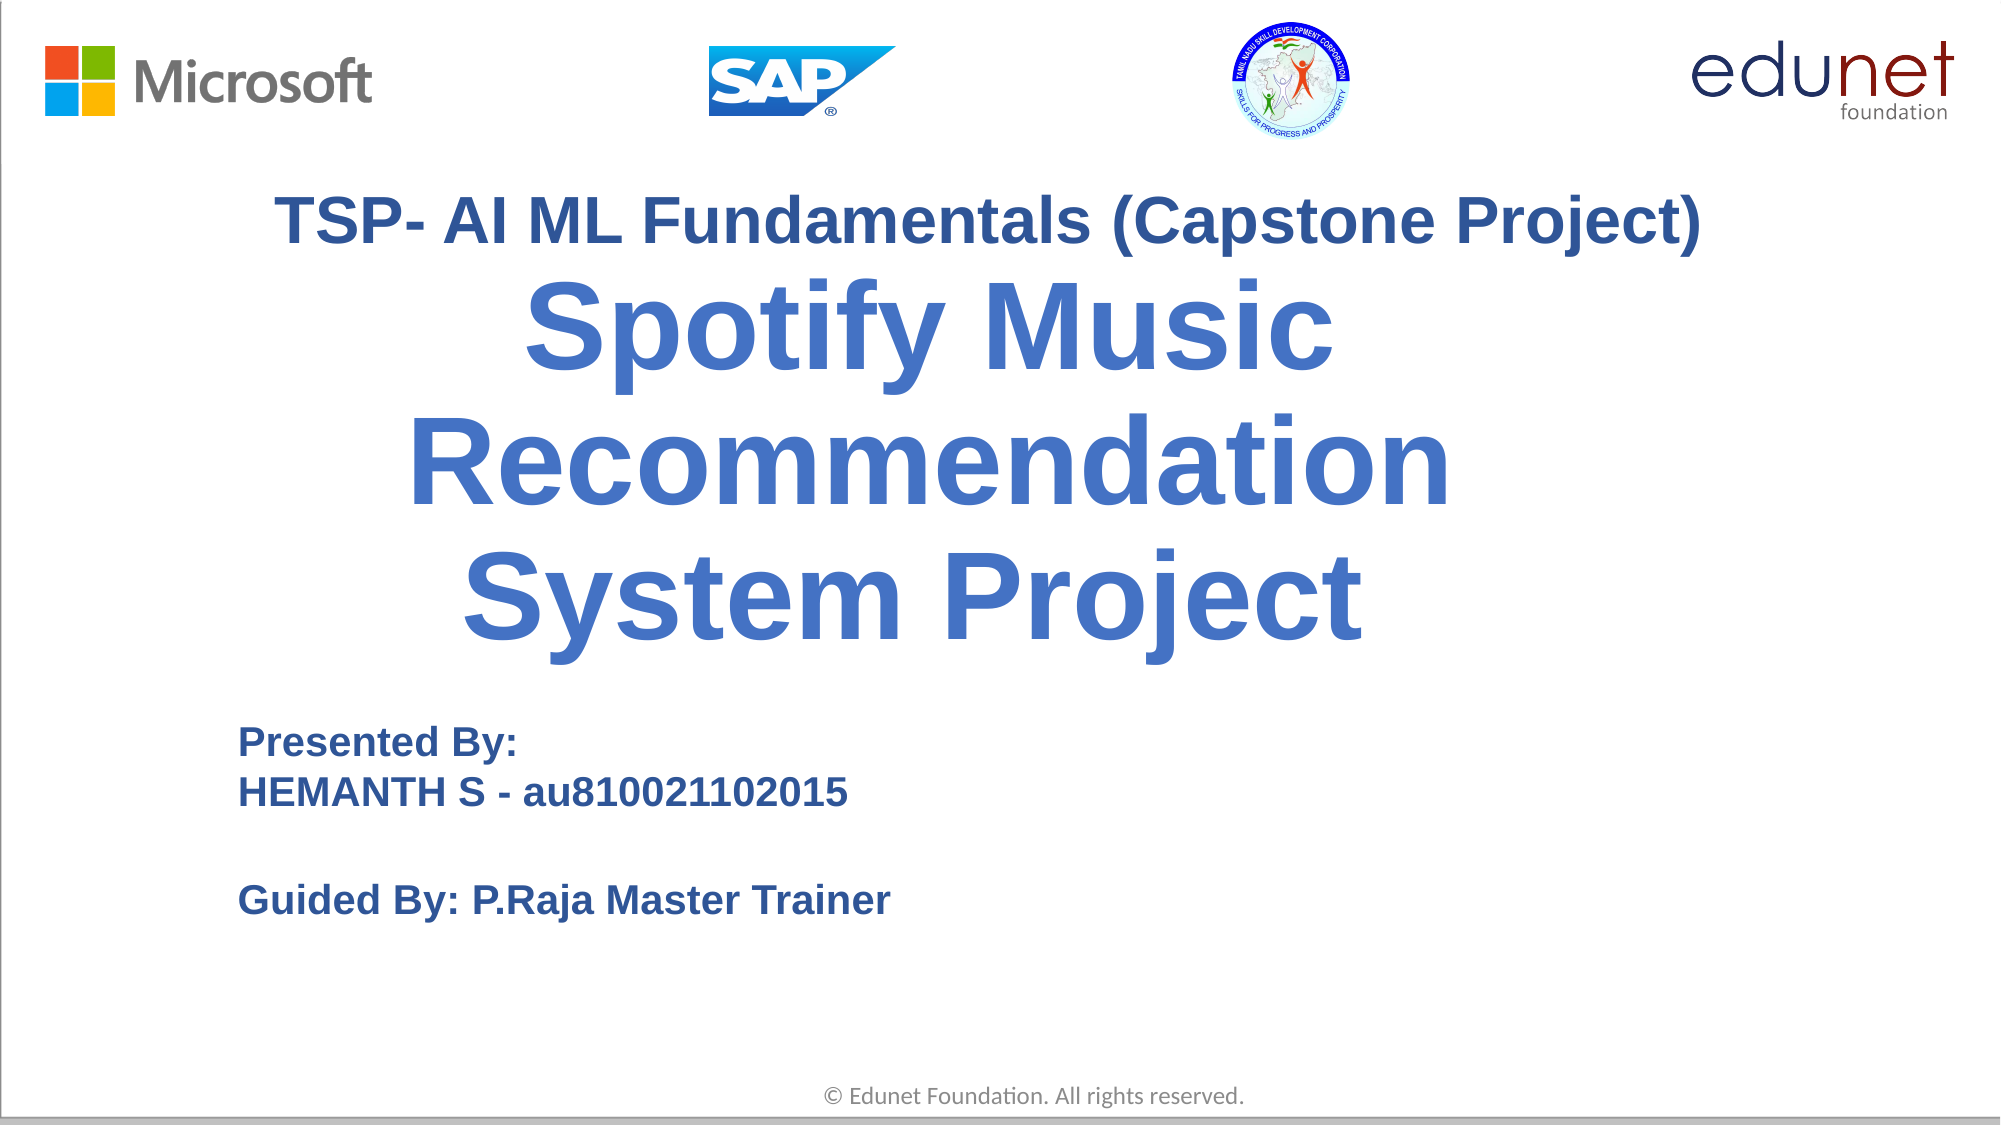

TSP- AI ML Fundamentals (Capstone Project)
# Spotify Music Recommendation System Project
Presented By:
HEMANTH S - au810021102015
Guided By: P.Raja Master Trainer
© Edunet Foundation. All rights reserved.